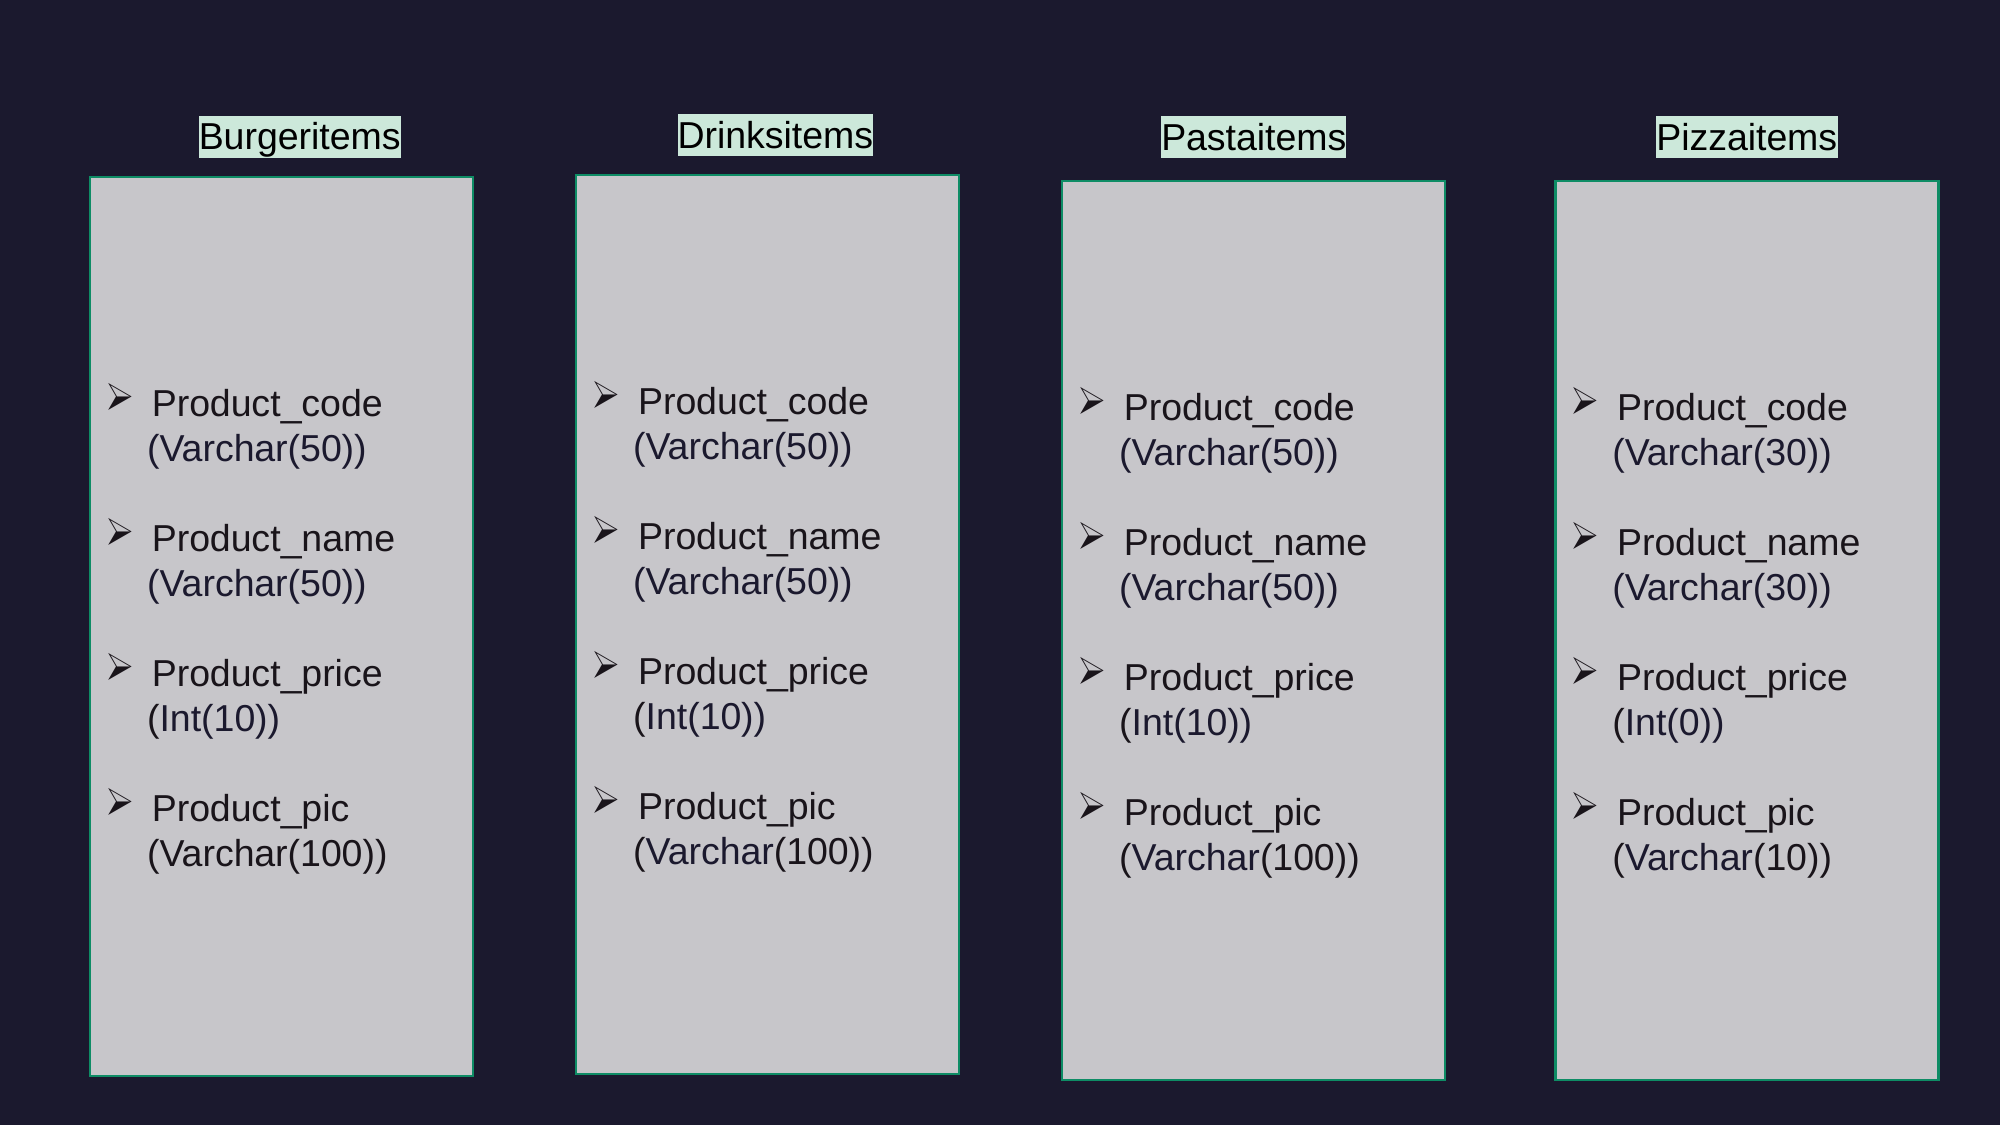

Drinksitems
Burgeritems
Pizzaitems
Pastaitems
Product_code
    (Varchar(50))

Product_name
    (Varchar(50))

Product_price
    (Int(10))

Product_pic
    (Varchar(100))
Product_code
    (Varchar(50))

Product_name
    (Varchar(50))

Product_price
    (Int(10))

Product_pic
    (Varchar(100))
Product_code
    (Varchar(30))

Product_name
    (Varchar(30))

Product_price
    (Int(0))

Product_pic
    (Varchar(10))
Product_code
    (Varchar(50))

Product_name
    (Varchar(50))

Product_price
    (Int(10))

Product_pic
    (Varchar(100))